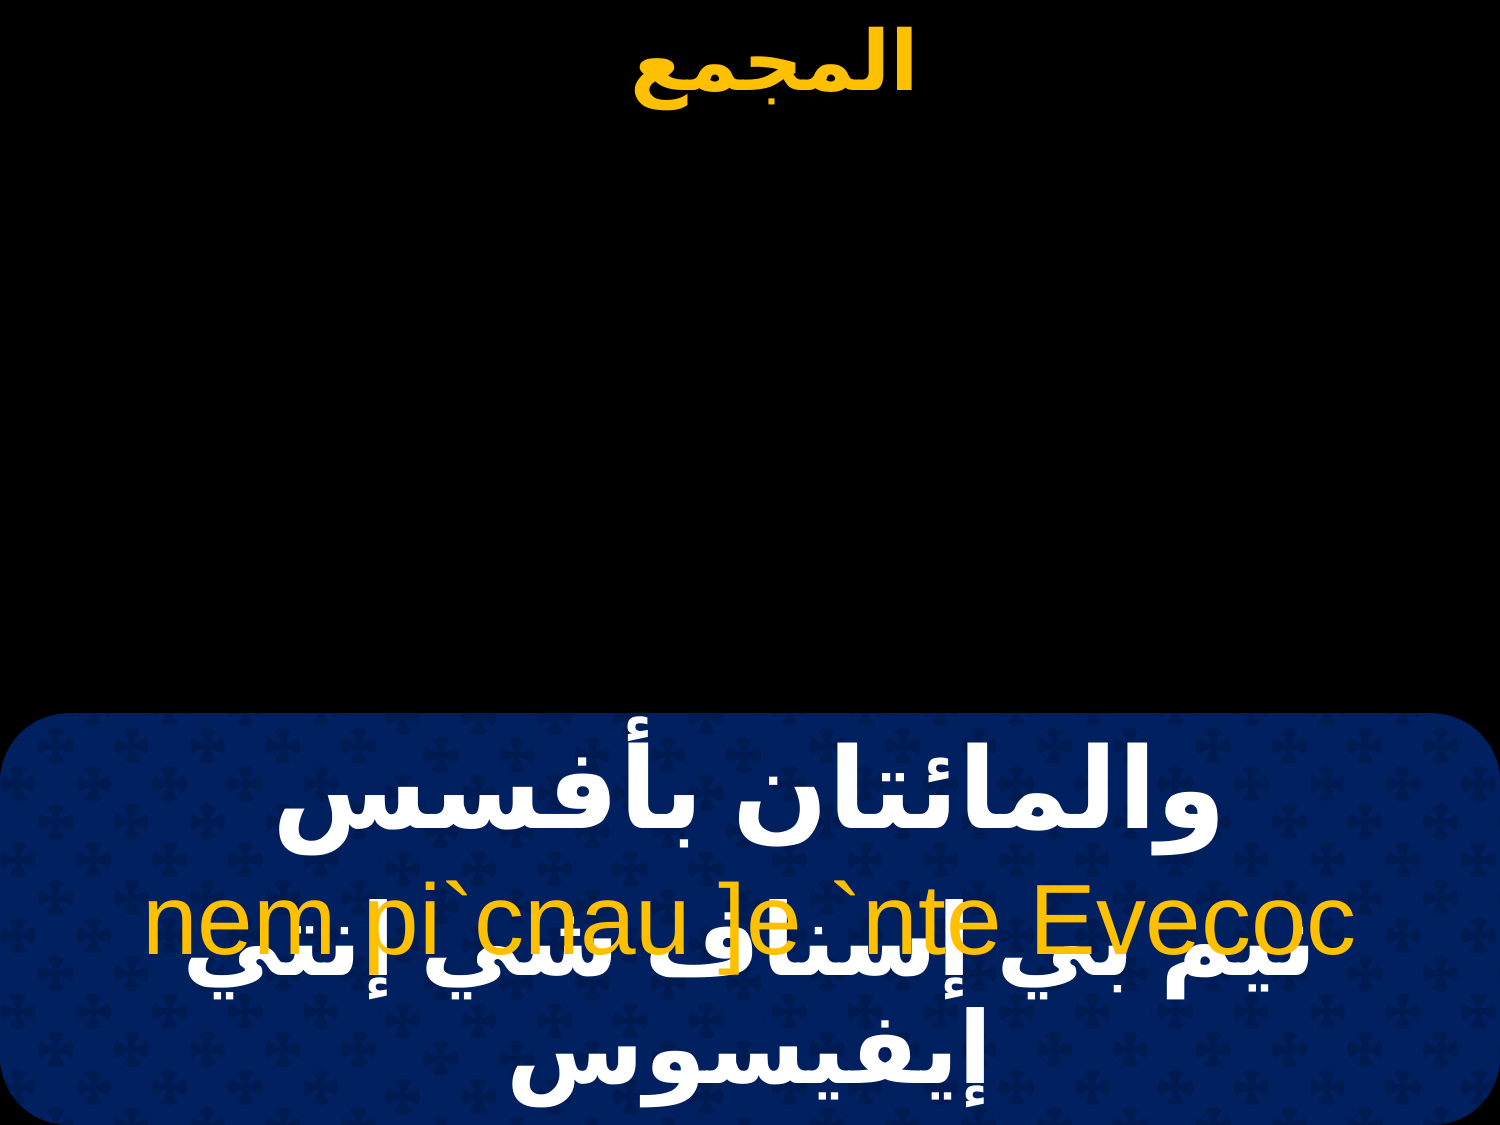

# والمائتان بأفسس
nem pi`cnau ]e `nte Evecoc
نيم بي إسناف شي إنتي إيفيسوس